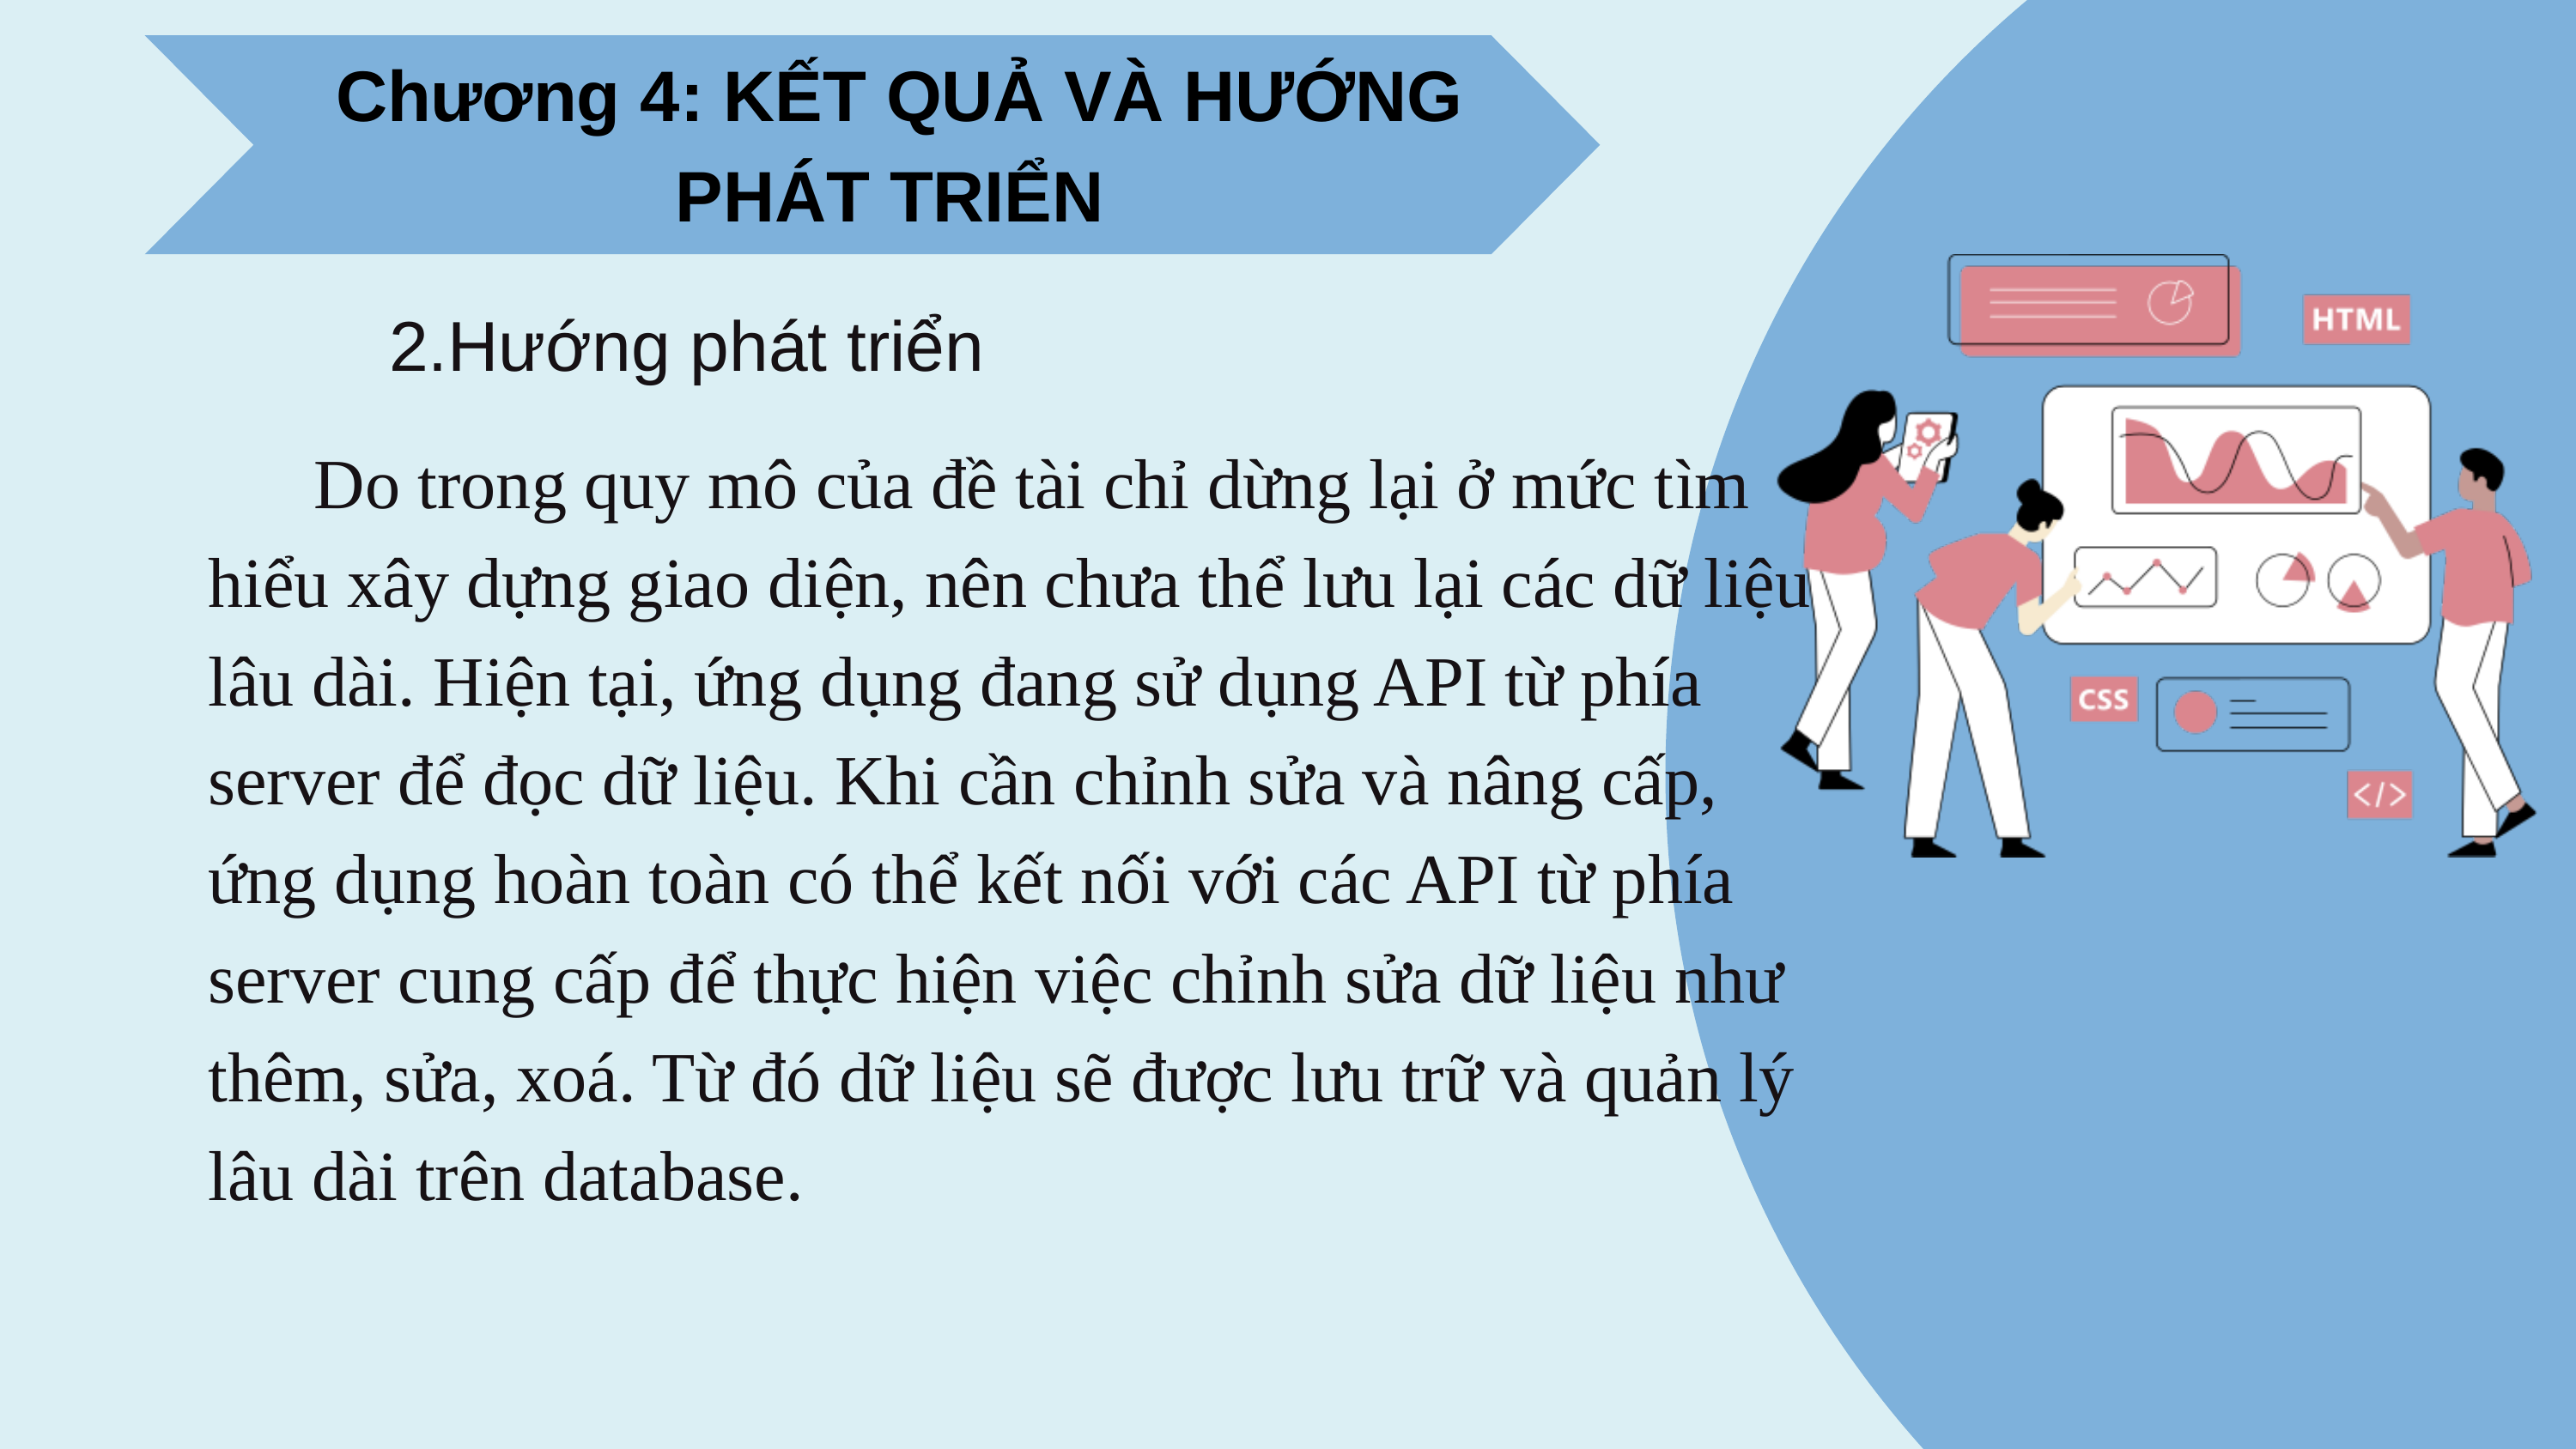

Chương 4: KẾT QUẢ VÀ HƯỚNG PHÁT TRIỂN

2.Hướng phát triển
      Do trong quy mô của đề tài chỉ dừng lại ở mức tìm hiểu xây dựng giao diện, nên chưa thể lưu lại các dữ liệu lâu dài. Hiện tại, ứng dụng đang sử dụng API từ phía server để đọc dữ liệu. Khi cần chỉnh sửa và nâng cấp, ứng dụng hoàn toàn có thể kết nối với các API từ phía server cung cấp để thực hiện việc chỉnh sửa dữ liệu như thêm, sửa, xoá. Từ đó dữ liệu sẽ được lưu trữ và quản lý lâu dài trên database.